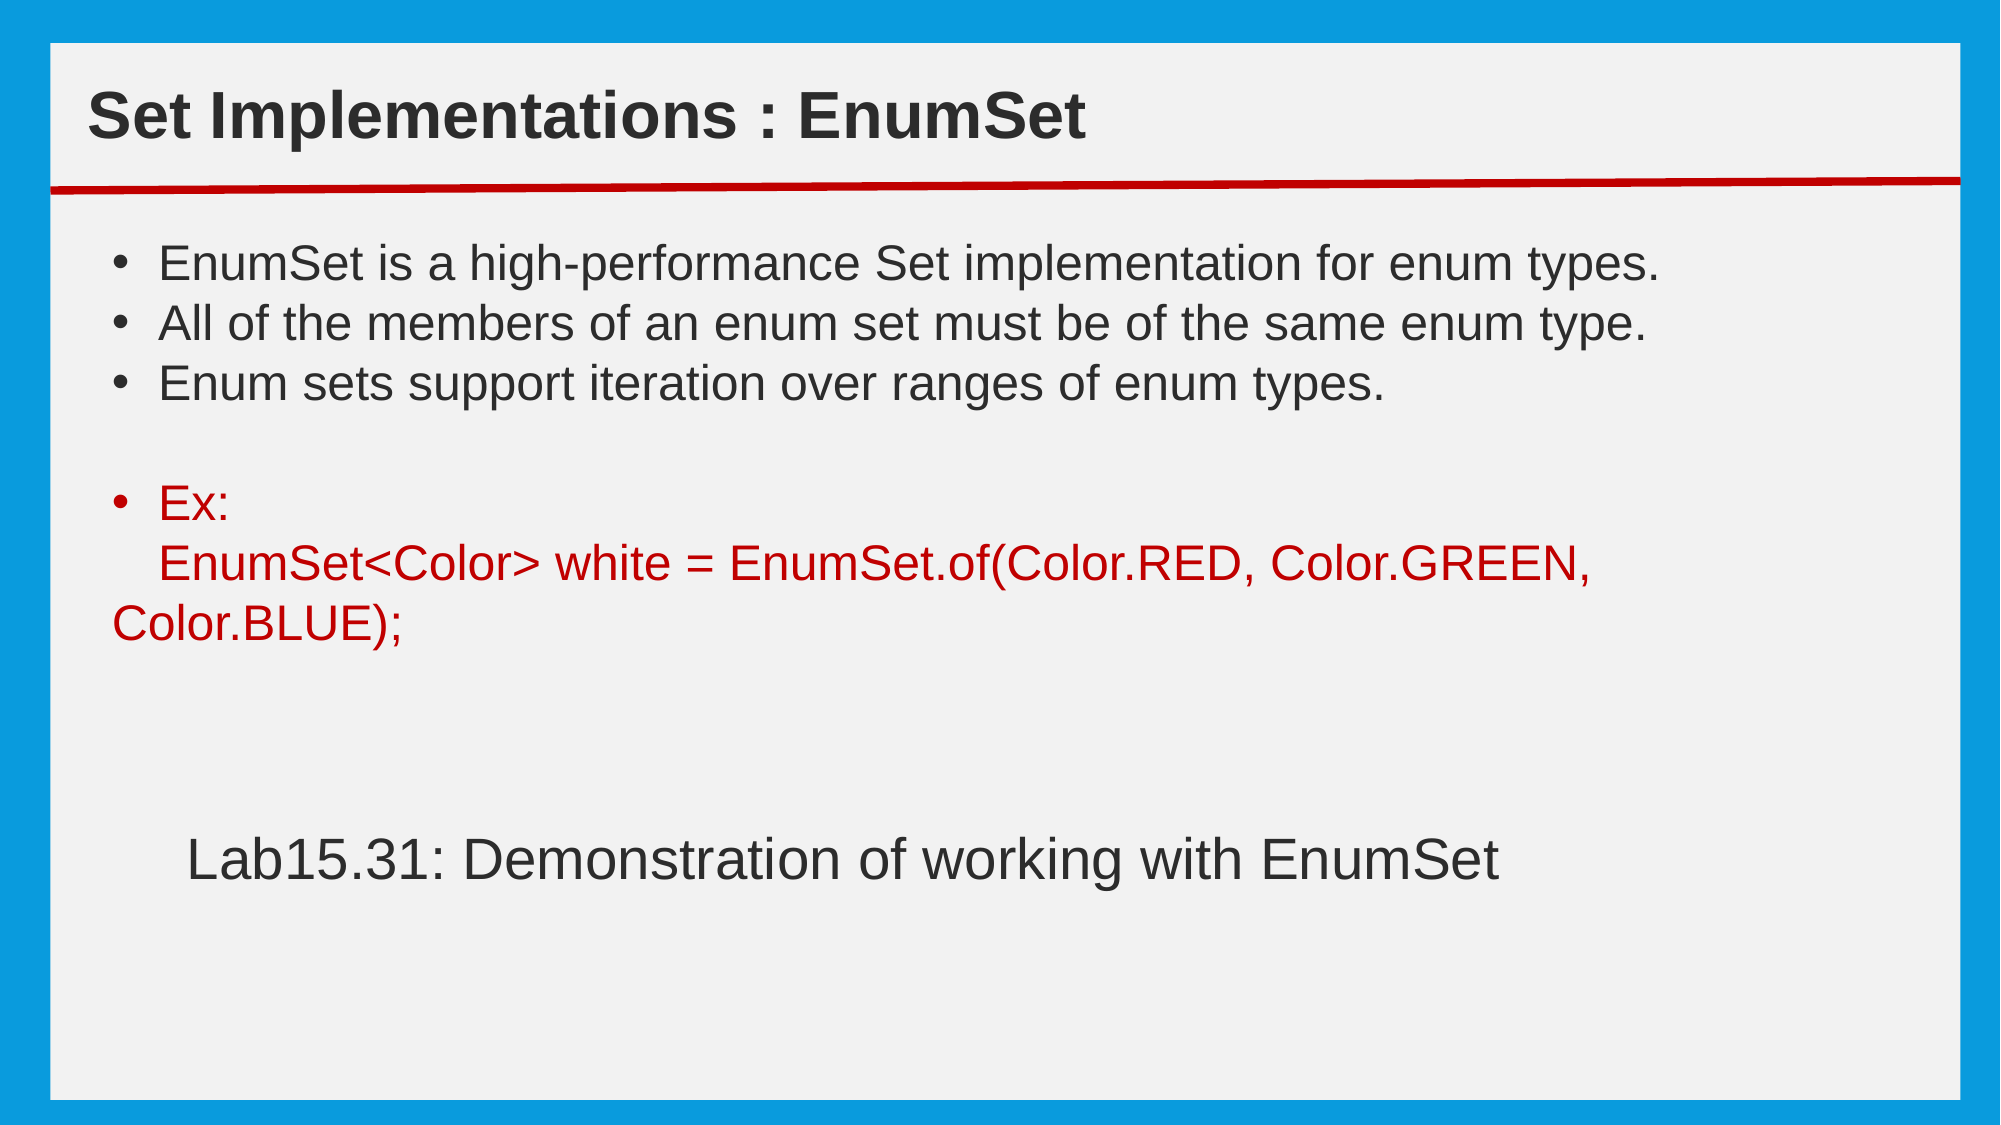

# exceptions
Set Implementations : EnumSet

EnumSet is a high-performance Set implementation for enum types.
All of the members of an enum set must be of the same enum type.
Enum sets support iteration over ranges of enum types.

Ex:
	EnumSet<Color> white = EnumSet.of(Color.RED, Color.GREEN, Color.BLUE);

Lab15.31: Demonstration of working with EnumSet